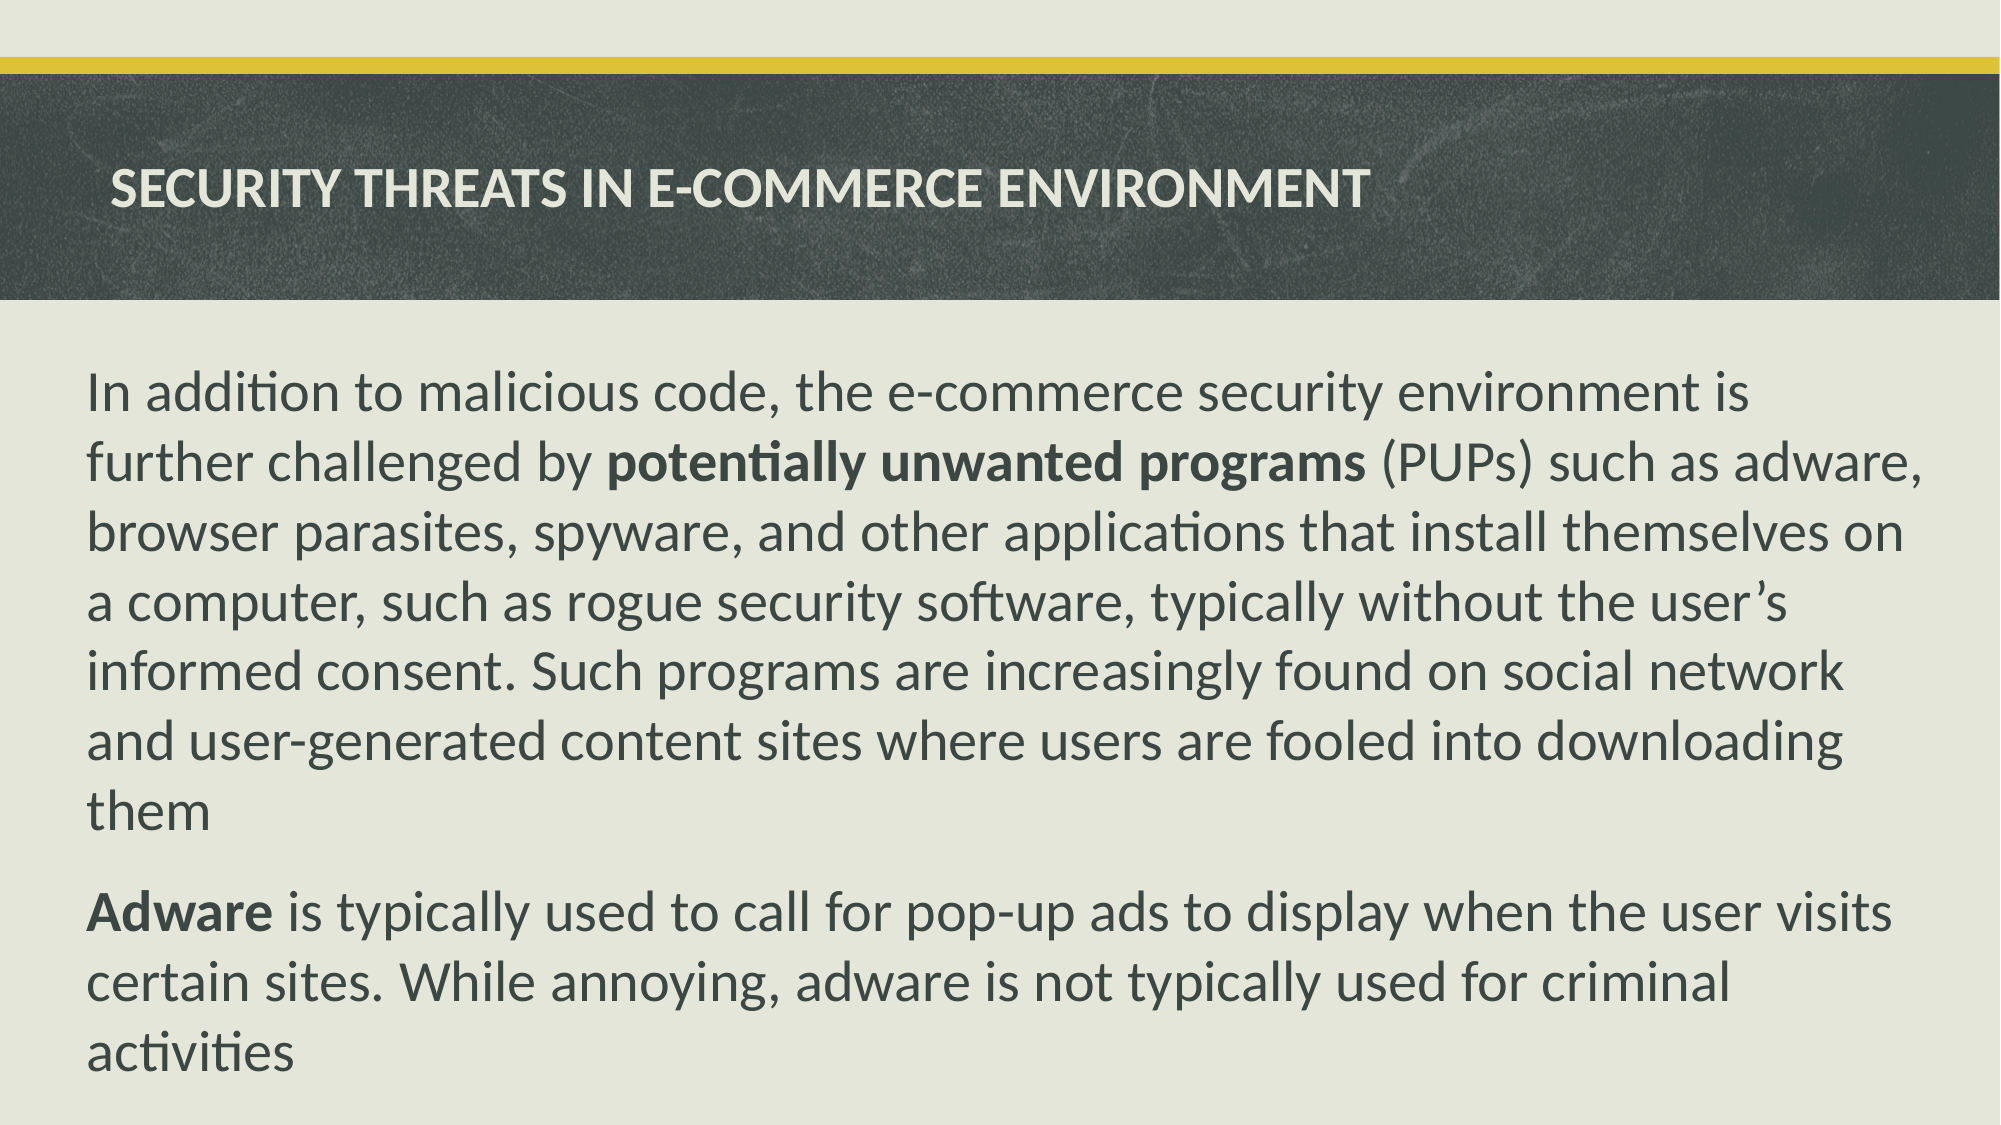

# SECURITY THREATS IN E-COMMERCE ENVIRONMENT
In addition to malicious code, the e-commerce security environment is further challenged by potentially unwanted programs (PUPs) such as adware, browser parasites, spyware, and other applications that install themselves on a computer, such as rogue security software, typically without the user’s informed consent. Such programs are increasingly found on social network and user-generated content sites where users are fooled into downloading them
Adware is typically used to call for pop-up ads to display when the user visits certain sites. While annoying, adware is not typically used for criminal activities